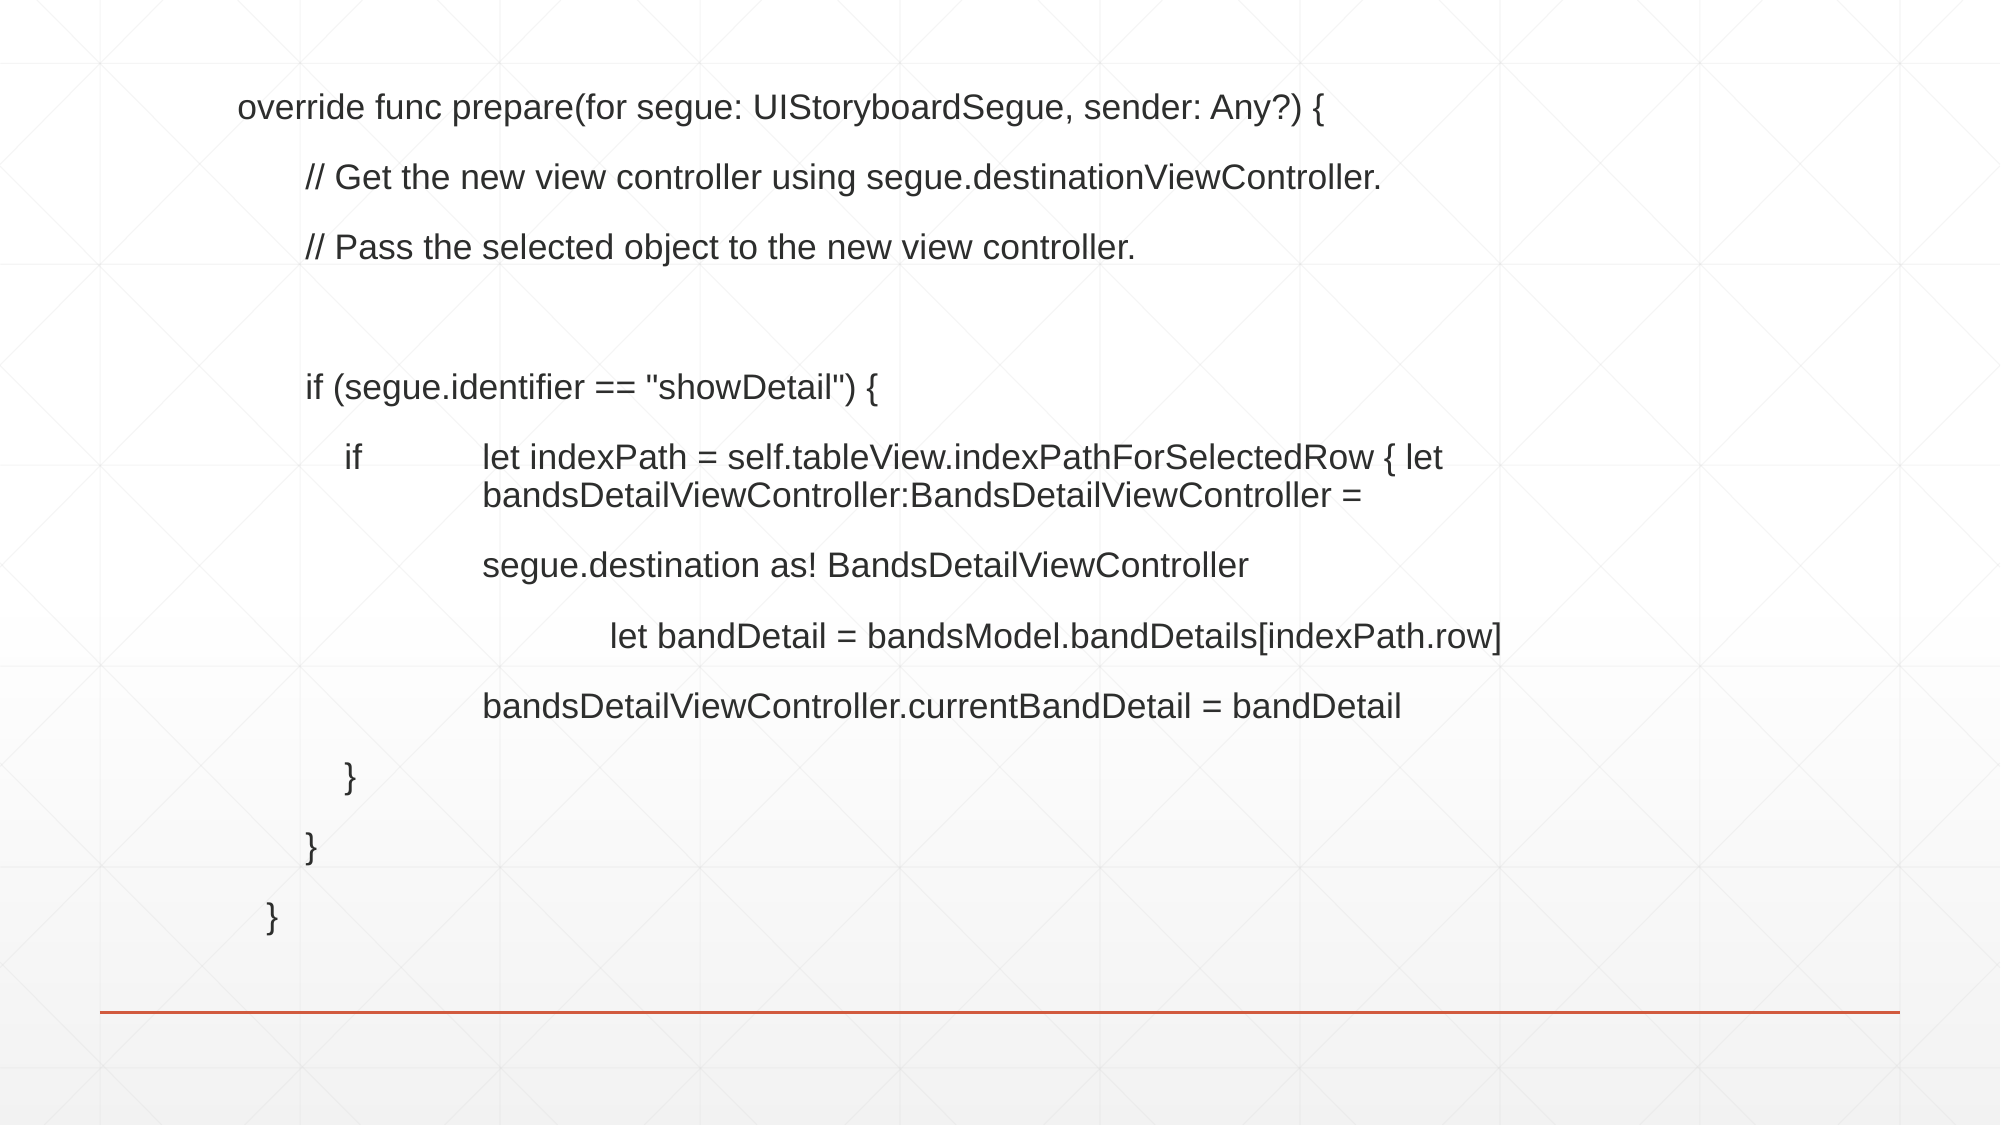

override func prepare(for segue: UIStoryboardSegue, sender: Any?) {
        // Get the new view controller using segue.destinationViewController.
        // Pass the selected object to the new view controller.

        if (segue.identifier == "showDetail") {
            if	let indexPath = self.tableView.indexPathForSelectedRow { let 					bandsDetailViewController:BandsDetailViewController =
                	segue.destination as! BandsDetailViewController
               		let bandDetail = bandsModel.bandDetails[indexPath.row]
                	bandsDetailViewController.currentBandDetail = bandDetail
            }
        }
    }